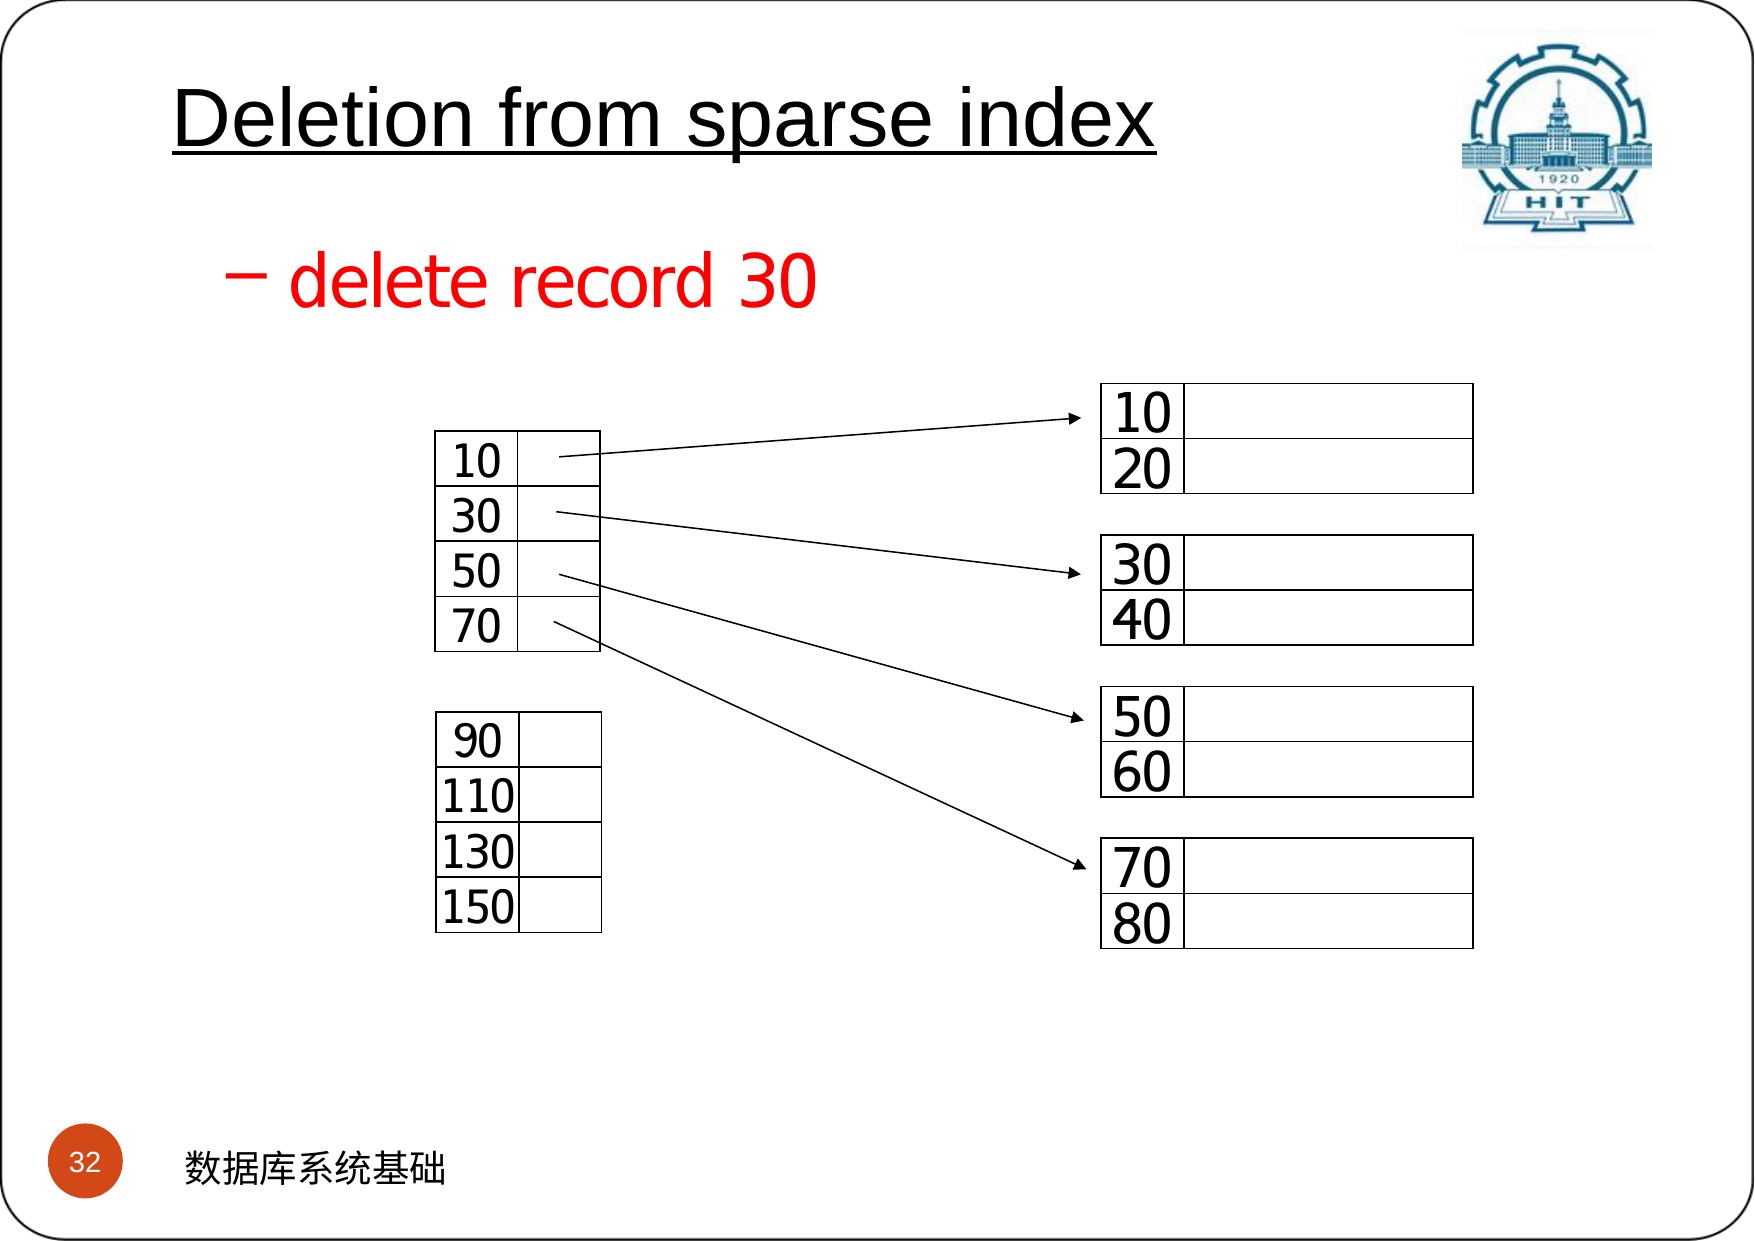

# Deletion from sparse index
 delete record 30

10

20

10

30

30

40

50

70

50

60

90

110

130

70

80

150